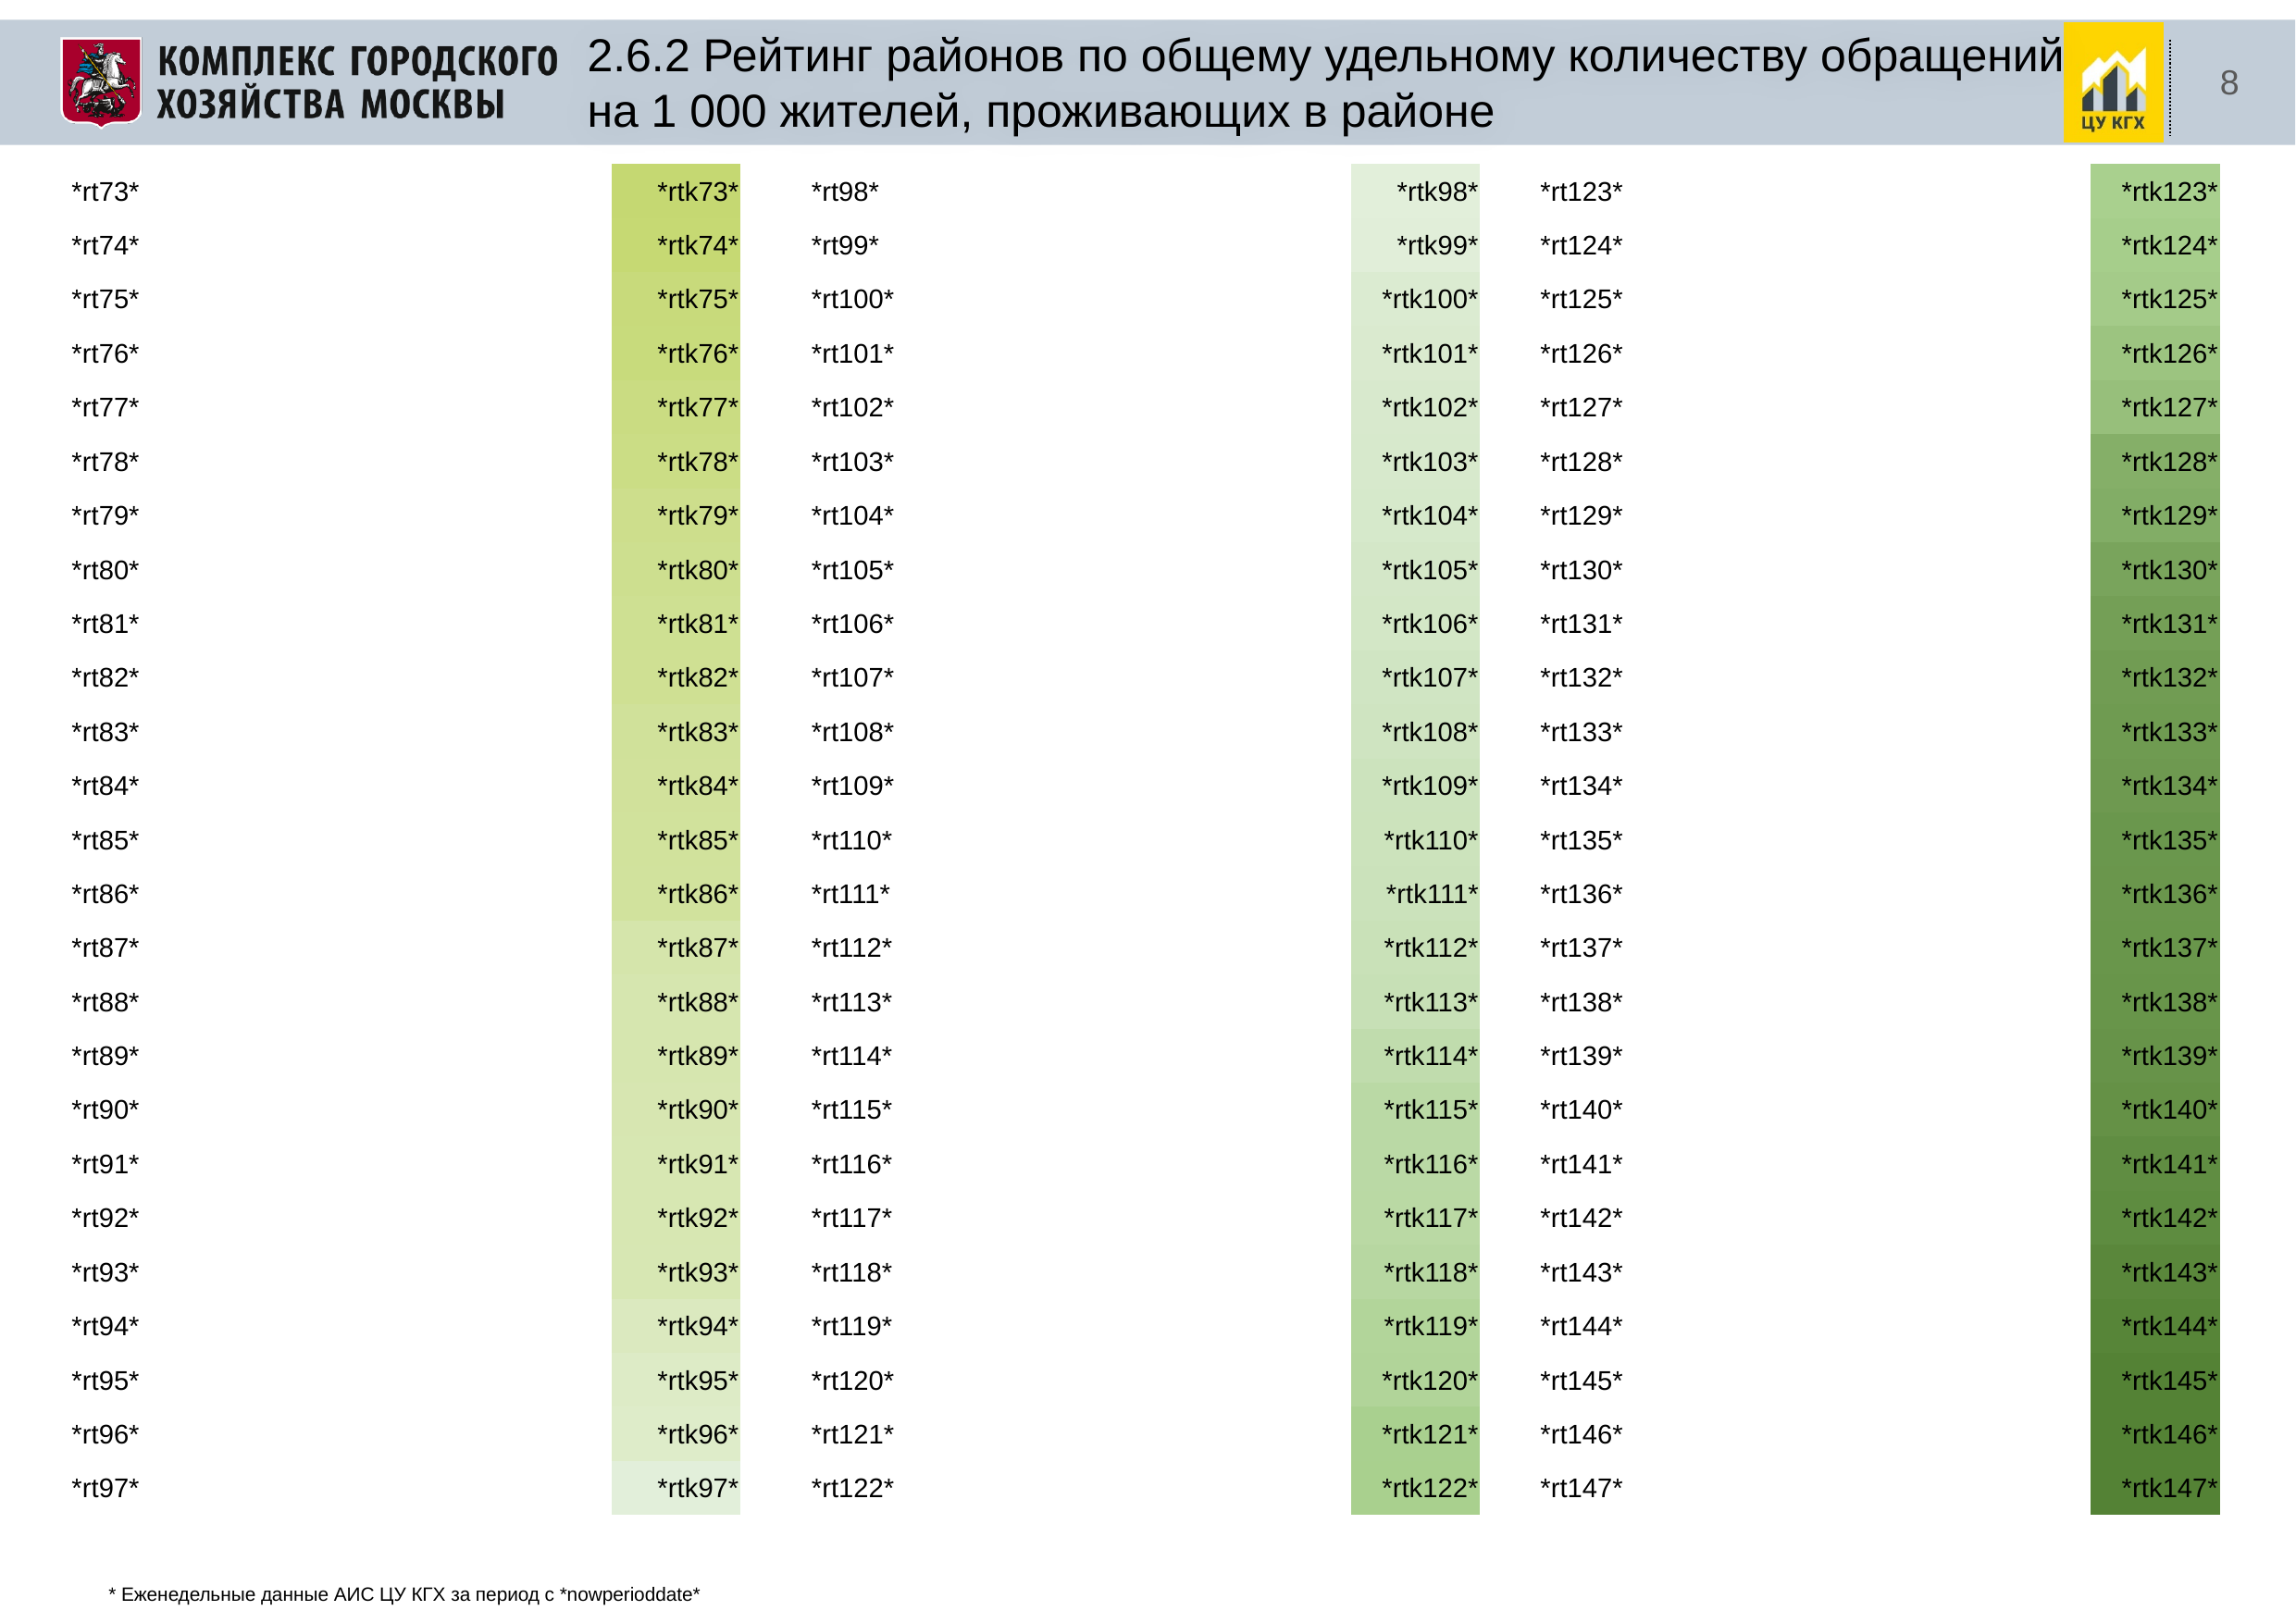

2.6.2 Рейтинг районов по общему удельному количеству обращений
на 1 000 жителей, проживающих в районе
| \*rt73\* | \*rtk73\* |  | \*rt98\* | \*rtk98\* |  | \*rt123\* | \*rtk123\* |
| --- | --- | --- | --- | --- | --- | --- | --- |
| \*rt74\* | \*rtk74\* |  | \*rt99\* | \*rtk99\* |  | \*rt124\* | \*rtk124\* |
| \*rt75\* | \*rtk75\* |  | \*rt100\* | \*rtk100\* |  | \*rt125\* | \*rtk125\* |
| \*rt76\* | \*rtk76\* |  | \*rt101\* | \*rtk101\* |  | \*rt126\* | \*rtk126\* |
| \*rt77\* | \*rtk77\* |  | \*rt102\* | \*rtk102\* |  | \*rt127\* | \*rtk127\* |
| \*rt78\* | \*rtk78\* |  | \*rt103\* | \*rtk103\* |  | \*rt128\* | \*rtk128\* |
| \*rt79\* | \*rtk79\* |  | \*rt104\* | \*rtk104\* |  | \*rt129\* | \*rtk129\* |
| \*rt80\* | \*rtk80\* |  | \*rt105\* | \*rtk105\* |  | \*rt130\* | \*rtk130\* |
| \*rt81\* | \*rtk81\* |  | \*rt106\* | \*rtk106\* |  | \*rt131\* | \*rtk131\* |
| \*rt82\* | \*rtk82\* |  | \*rt107\* | \*rtk107\* |  | \*rt132\* | \*rtk132\* |
| \*rt83\* | \*rtk83\* |  | \*rt108\* | \*rtk108\* |  | \*rt133\* | \*rtk133\* |
| \*rt84\* | \*rtk84\* |  | \*rt109\* | \*rtk109\* |  | \*rt134\* | \*rtk134\* |
| \*rt85\* | \*rtk85\* |  | \*rt110\* | \*rtk110\* |  | \*rt135\* | \*rtk135\* |
| \*rt86\* | \*rtk86\* |  | \*rt111\* | \*rtk111\* |  | \*rt136\* | \*rtk136\* |
| \*rt87\* | \*rtk87\* |  | \*rt112\* | \*rtk112\* |  | \*rt137\* | \*rtk137\* |
| \*rt88\* | \*rtk88\* |  | \*rt113\* | \*rtk113\* |  | \*rt138\* | \*rtk138\* |
| \*rt89\* | \*rtk89\* |  | \*rt114\* | \*rtk114\* |  | \*rt139\* | \*rtk139\* |
| \*rt90\* | \*rtk90\* |  | \*rt115\* | \*rtk115\* |  | \*rt140\* | \*rtk140\* |
| \*rt91\* | \*rtk91\* |  | \*rt116\* | \*rtk116\* |  | \*rt141\* | \*rtk141\* |
| \*rt92\* | \*rtk92\* |  | \*rt117\* | \*rtk117\* |  | \*rt142\* | \*rtk142\* |
| \*rt93\* | \*rtk93\* |  | \*rt118\* | \*rtk118\* |  | \*rt143\* | \*rtk143\* |
| \*rt94\* | \*rtk94\* |  | \*rt119\* | \*rtk119\* |  | \*rt144\* | \*rtk144\* |
| \*rt95\* | \*rtk95\* |  | \*rt120\* | \*rtk120\* |  | \*rt145\* | \*rtk145\* |
| \*rt96\* | \*rtk96\* |  | \*rt121\* | \*rtk121\* |  | \*rt146\* | \*rtk146\* |
| \*rt97\* | \*rtk97\* |  | \*rt122\* | \*rtk122\* |  | \*rt147\* | \*rtk147\* |
* Еженедельные данные АИС ЦУ КГХ за период с *nowperioddate*